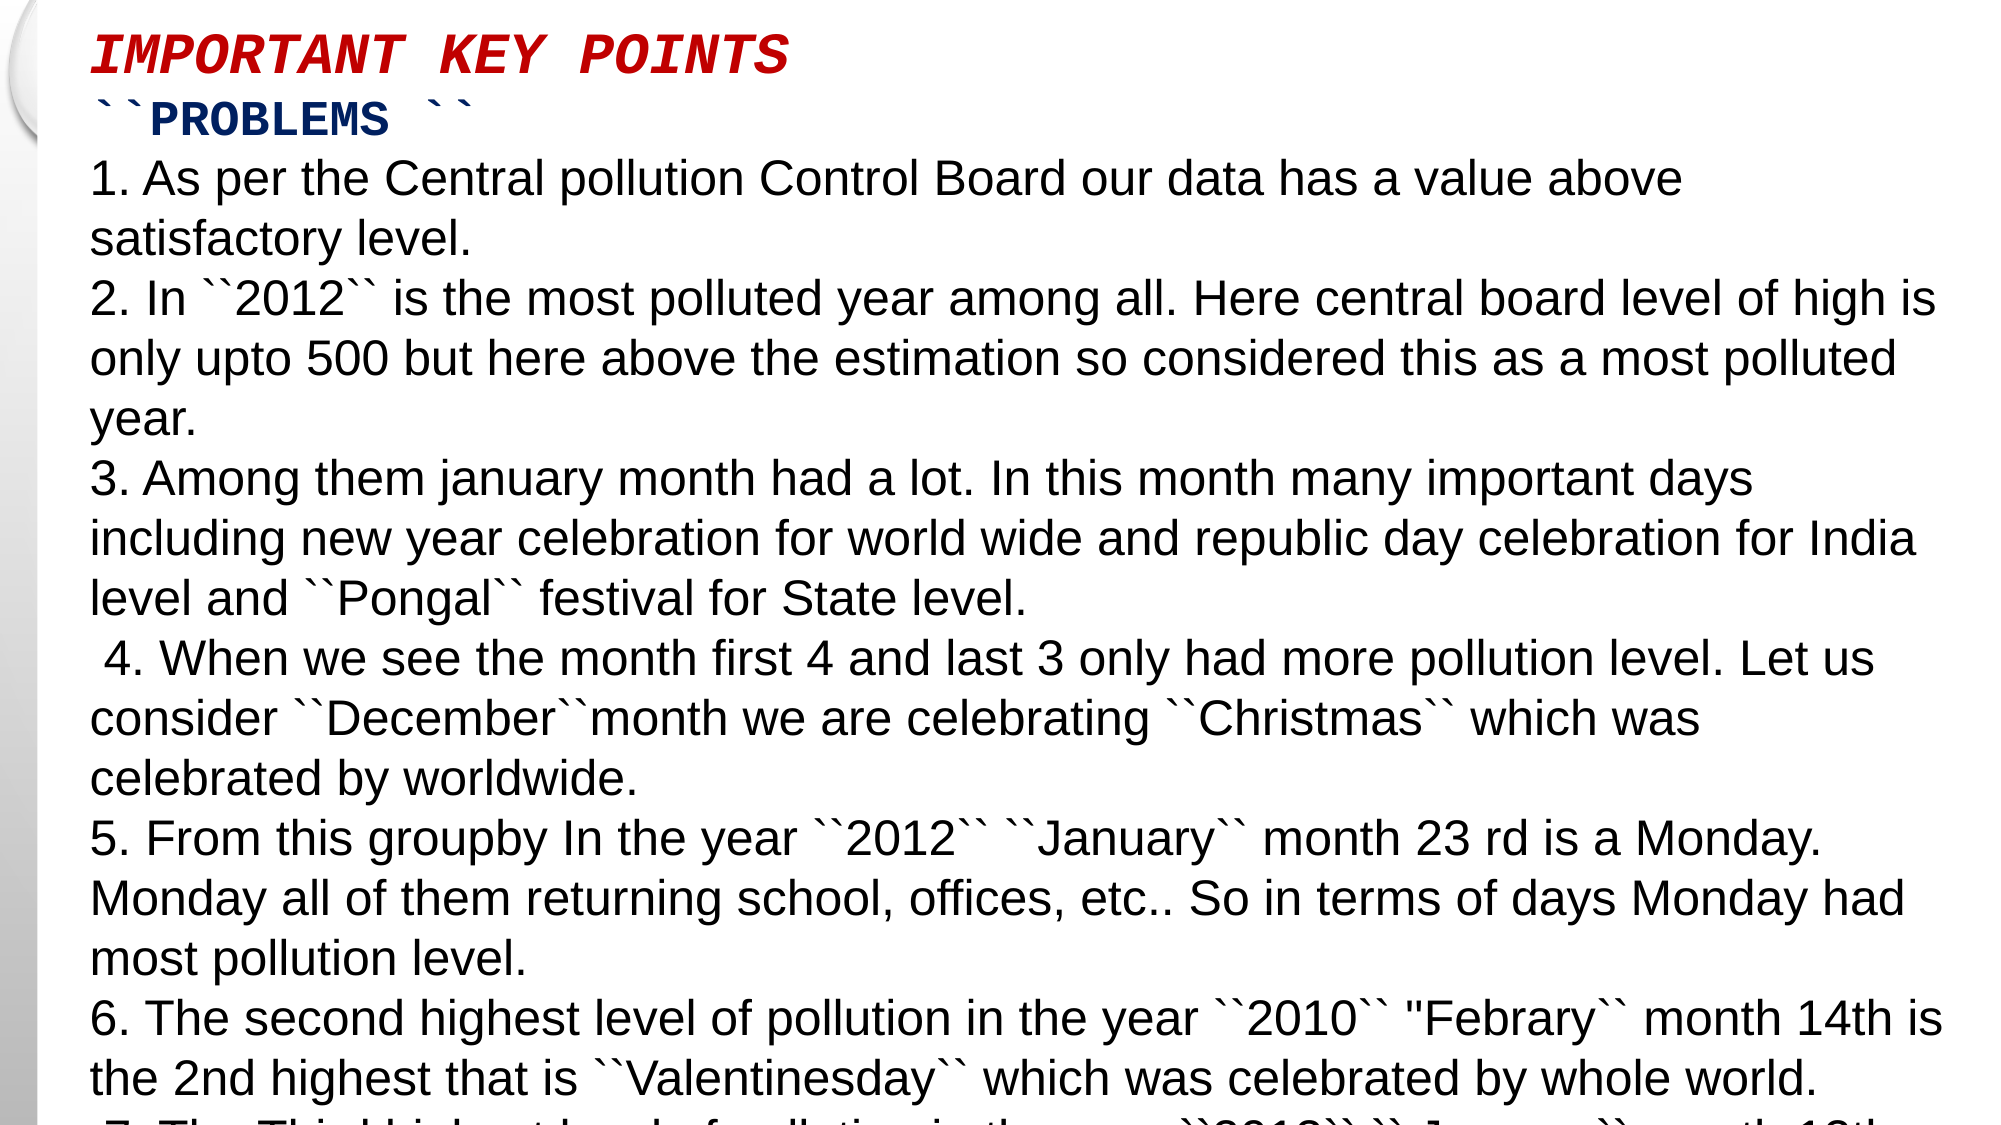

IMPORTANT KEY POINTS
``PROBLEMS ``
1. As per the Central pollution Control Board our data has a value above satisfactory level.
2. In ``2012`` is the most polluted year among all. Here central board level of high is only upto 500 but here above the estimation so considered this as a most polluted year.
3. Among them january month had a lot. In this month many important days including new year celebration for world wide and republic day celebration for India level and ``Pongal`` festival for State level.
 4. When we see the month first 4 and last 3 only had more pollution level. Let us consider ``December``month we are celebrating ``Christmas`` which was celebrated by worldwide.
5. From this groupby In the year ``2012`` ``January`` month 23 rd is a Monday. Monday all of them returning school, offices, etc.. So in terms of days Monday had most pollution level.
6. The second highest level of pollution in the year ``2010`` ''Febrary`` month 14th is the 2nd highest that is ``Valentinesday`` which was celebrated by whole world.
 7. The Third highest level of pollution in the year ``2013`` `` January`` month 12th that is ``saturday``.